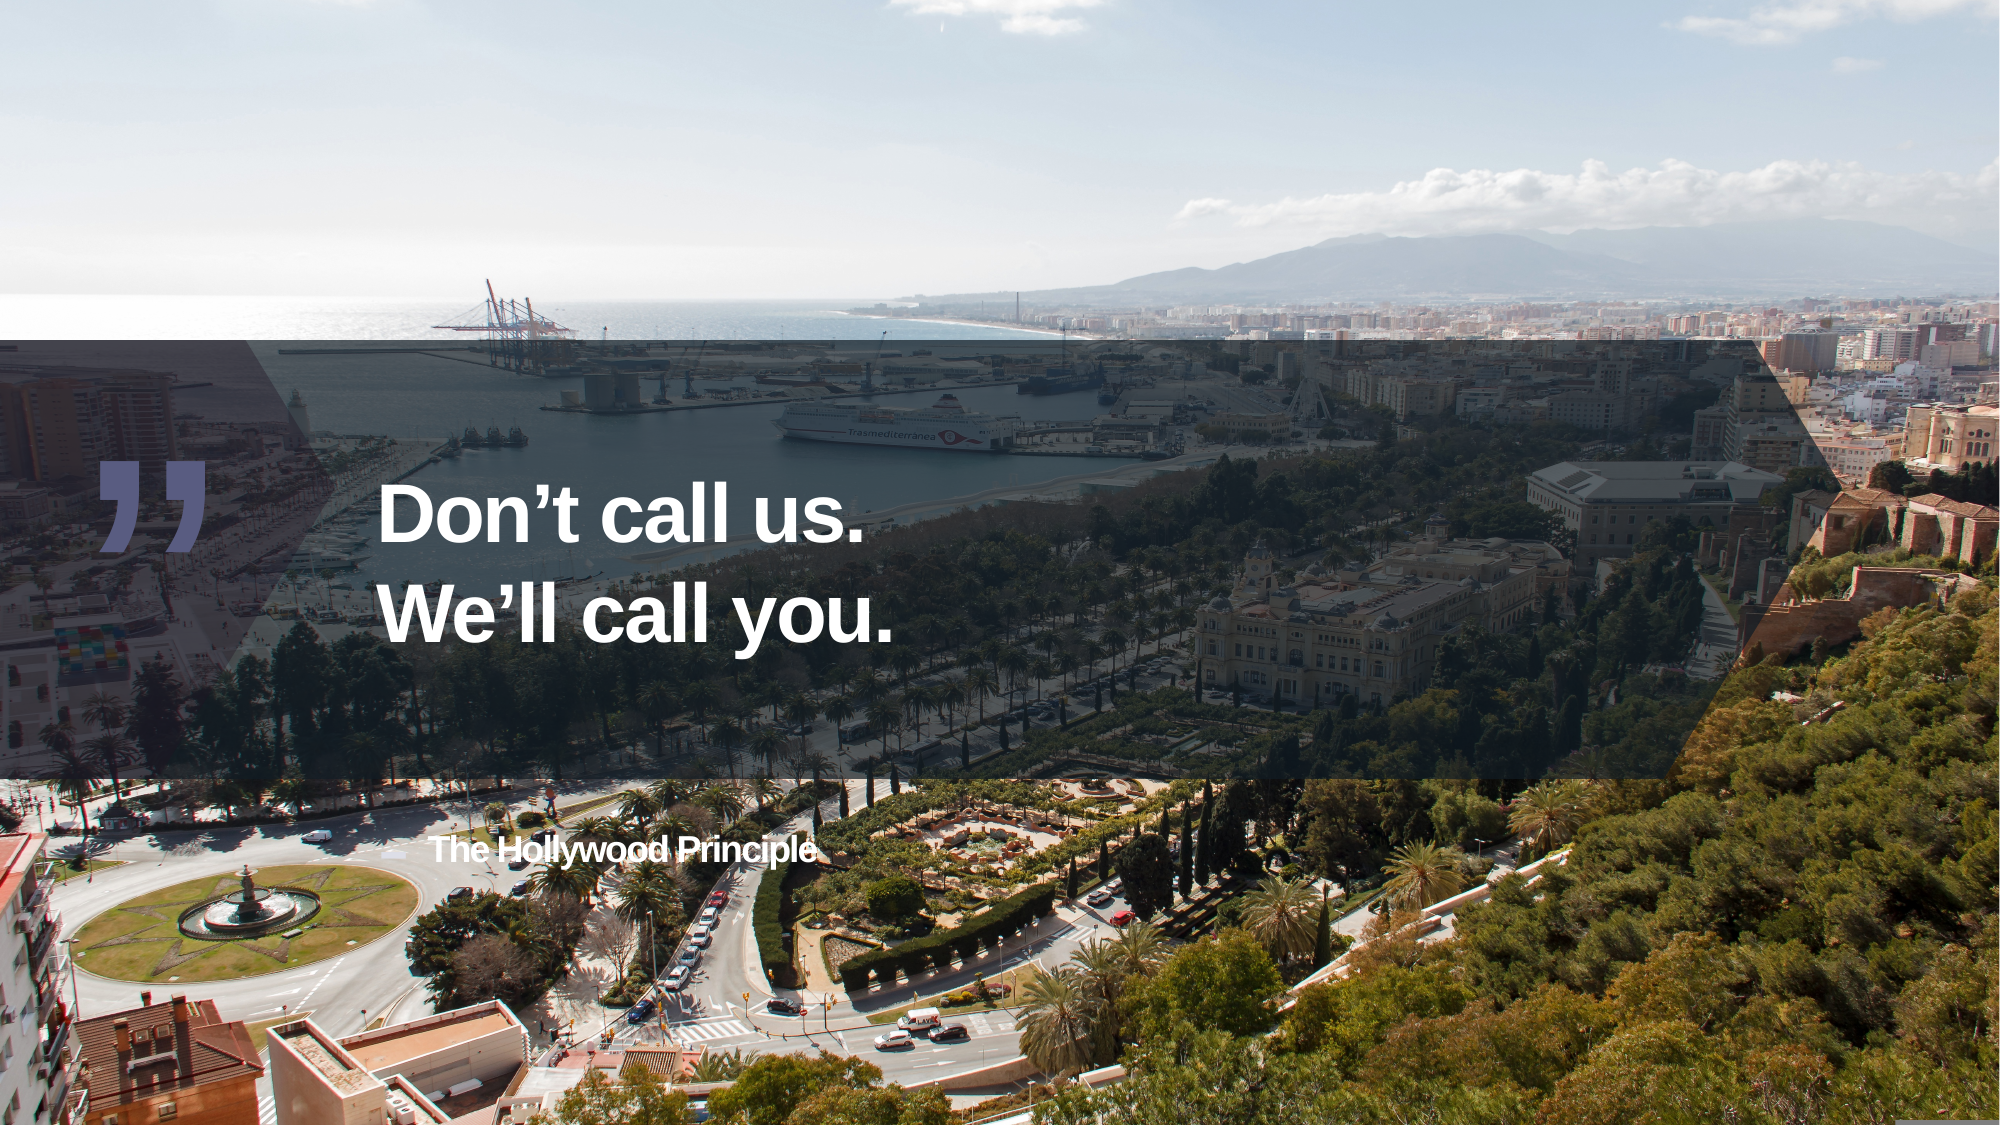

# Don’t call us. We’ll call you.
The Hollywood Principle